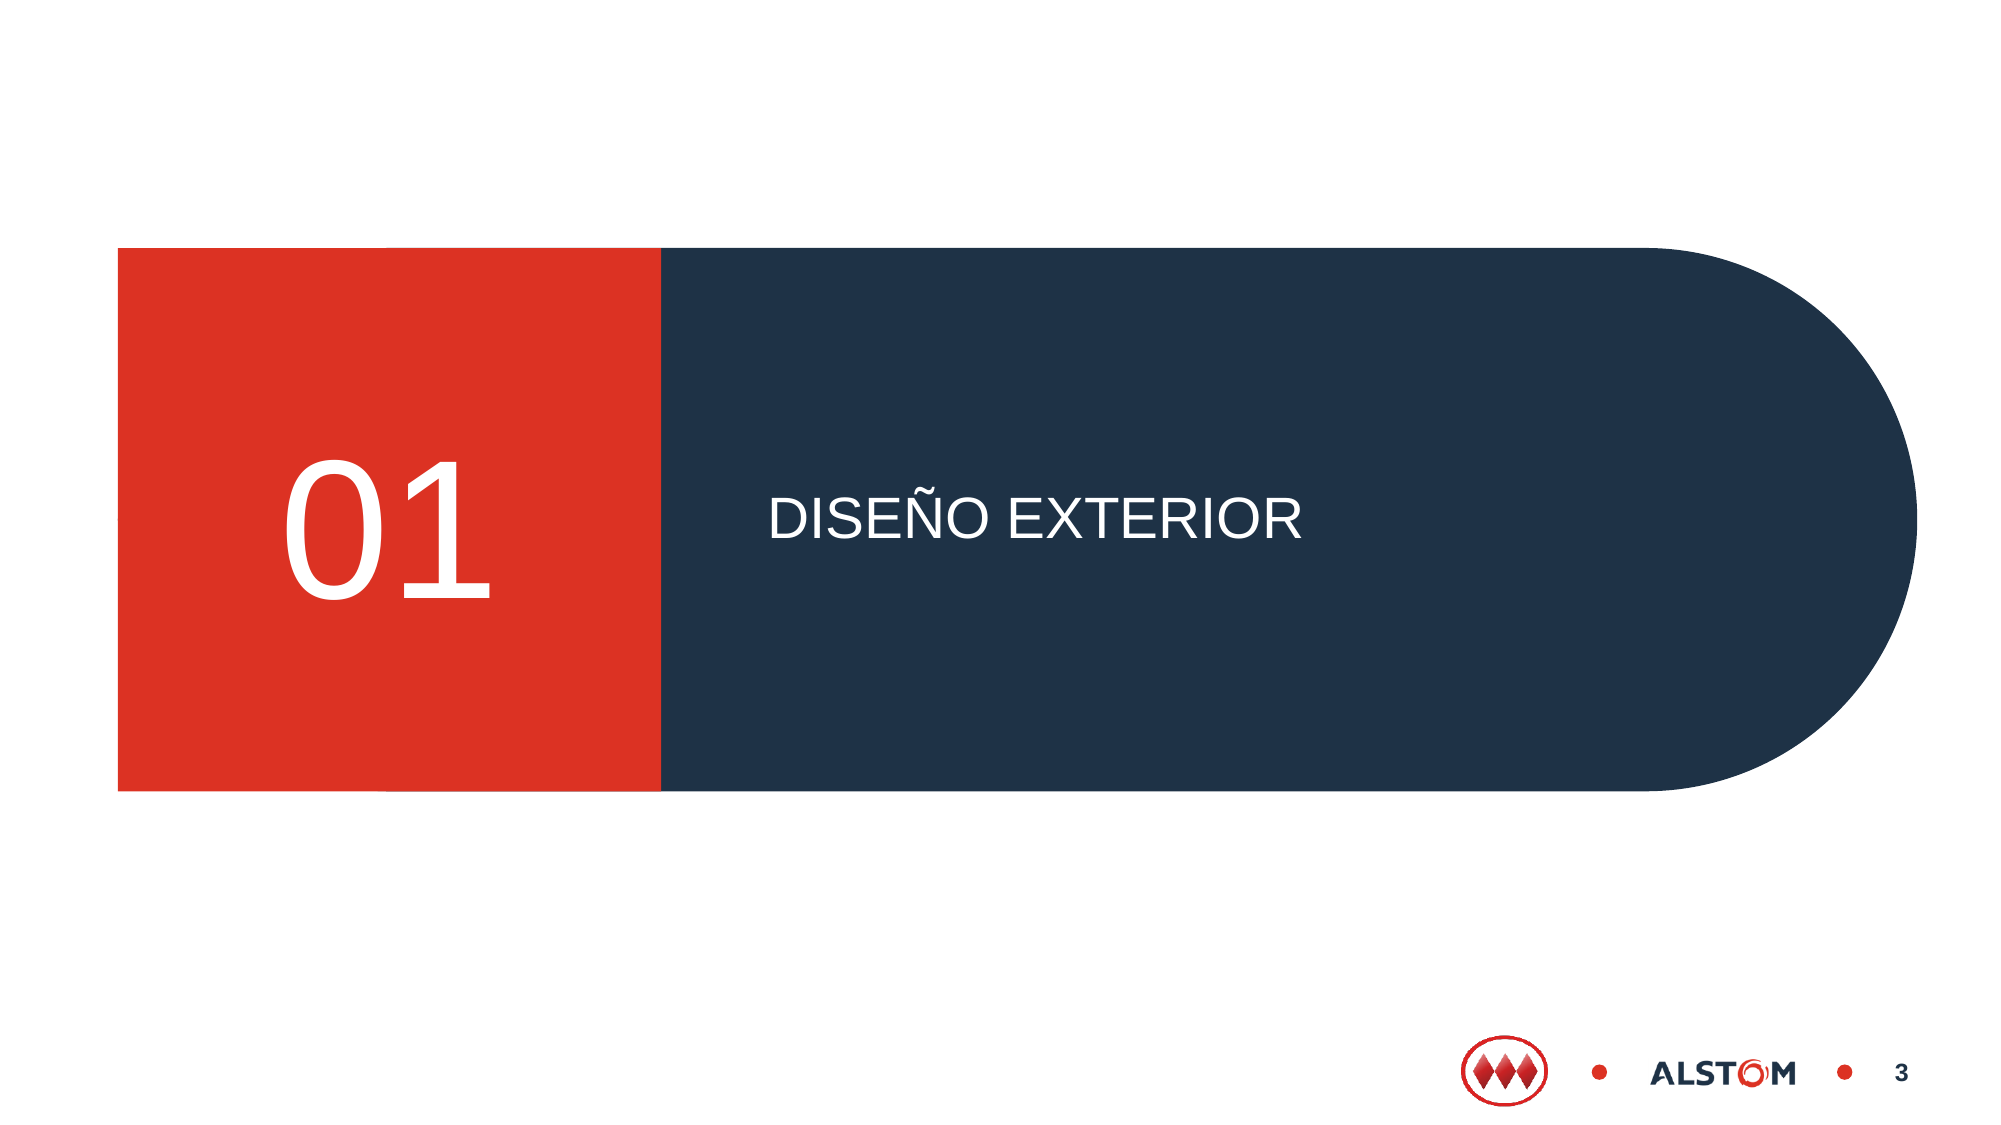

# 01
DISEÑO EXTERIOR
3
Date
Title of the presentation on three lines - Lorem impsum dolor sit amet consectetuer adipiscing elit, sed diam nonummy